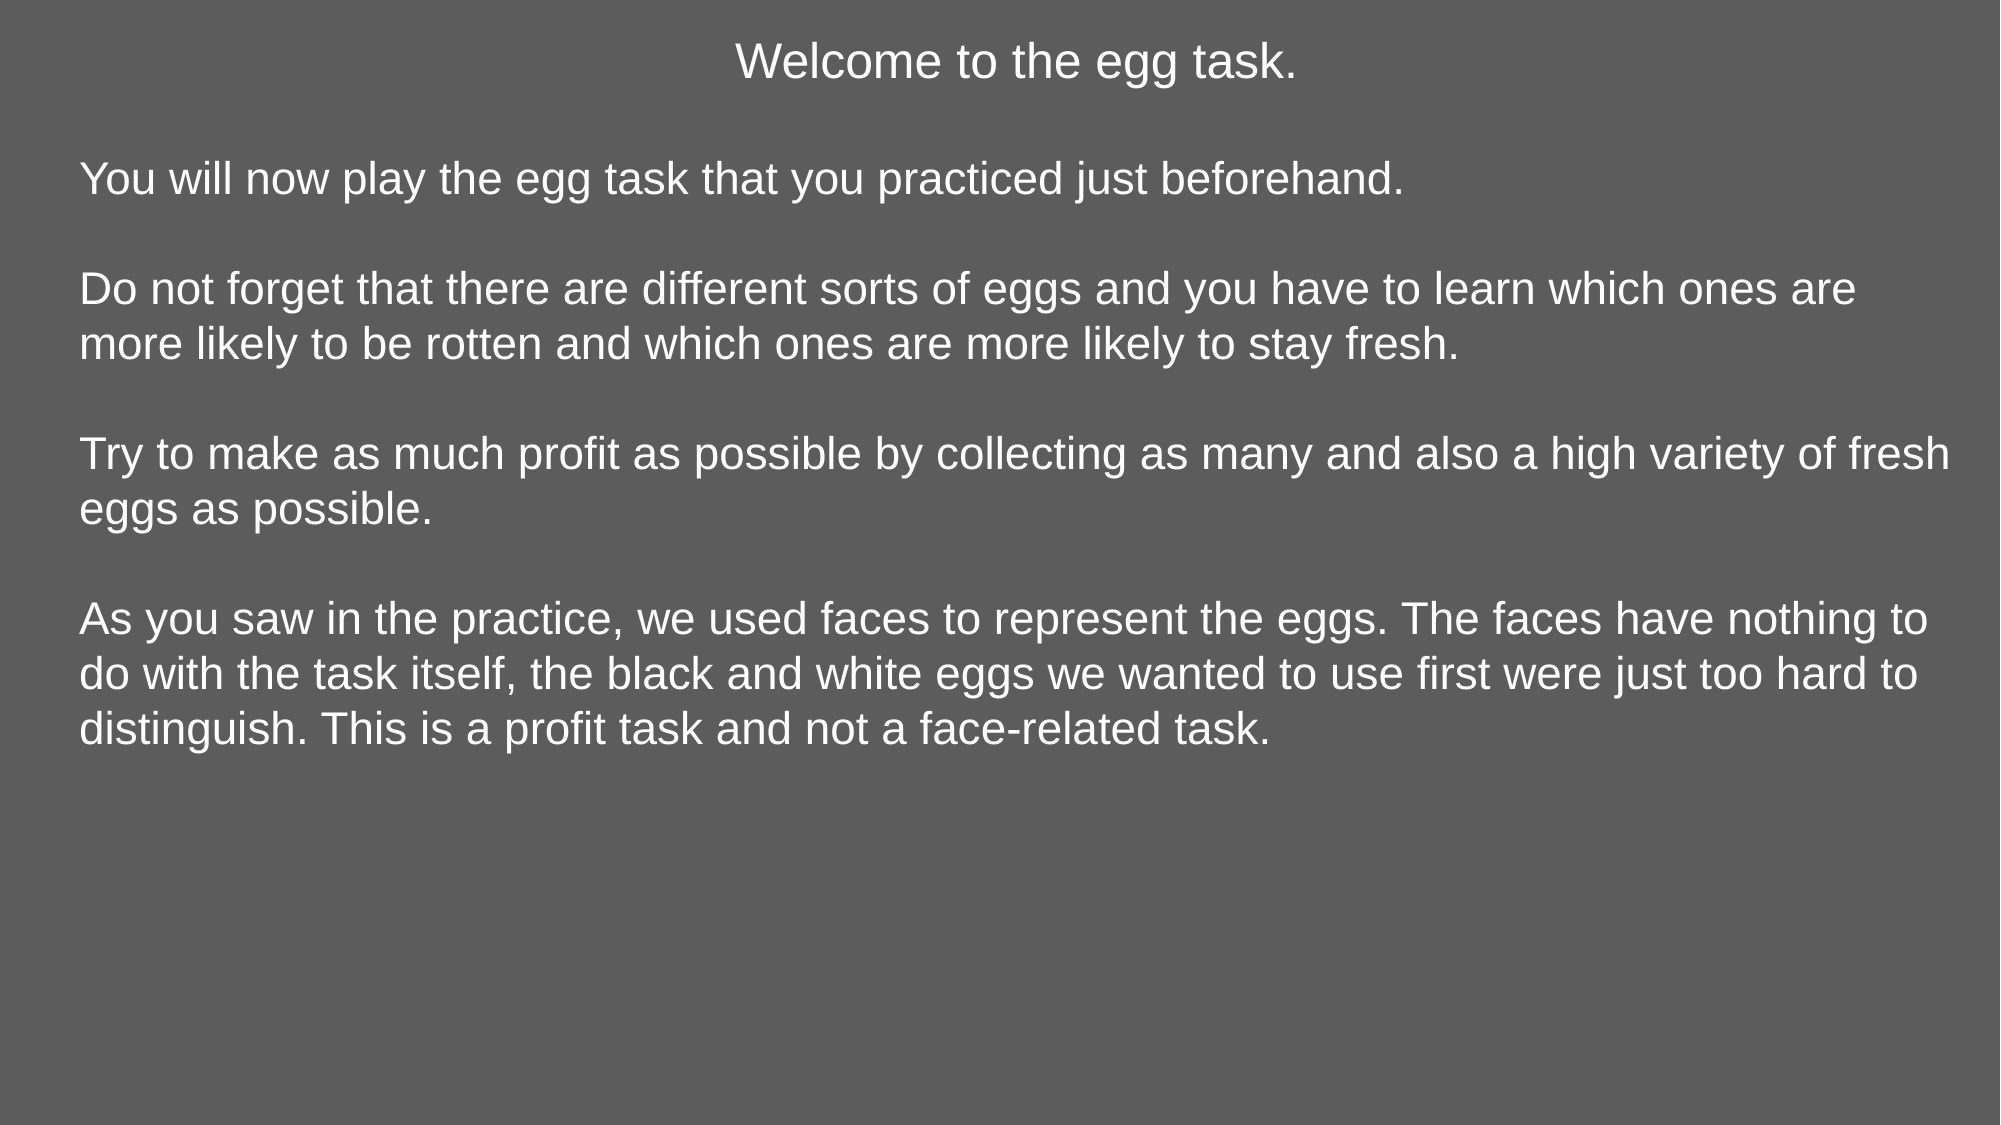

Welcome to the egg task.

You will now play the egg task that you practiced just beforehand.

Do not forget that there are different sorts of eggs and you have to learn which ones are more likely to be rotten and which ones are more likely to stay fresh.

Try to make as much profit as possible by collecting as many and also a high variety of fresh eggs as possible.

As you saw in the practice, we used faces to represent the eggs. The faces have nothing to do with the task itself, the black and white eggs we wanted to use first were just too hard to distinguish. This is a profit task and not a face-related task.